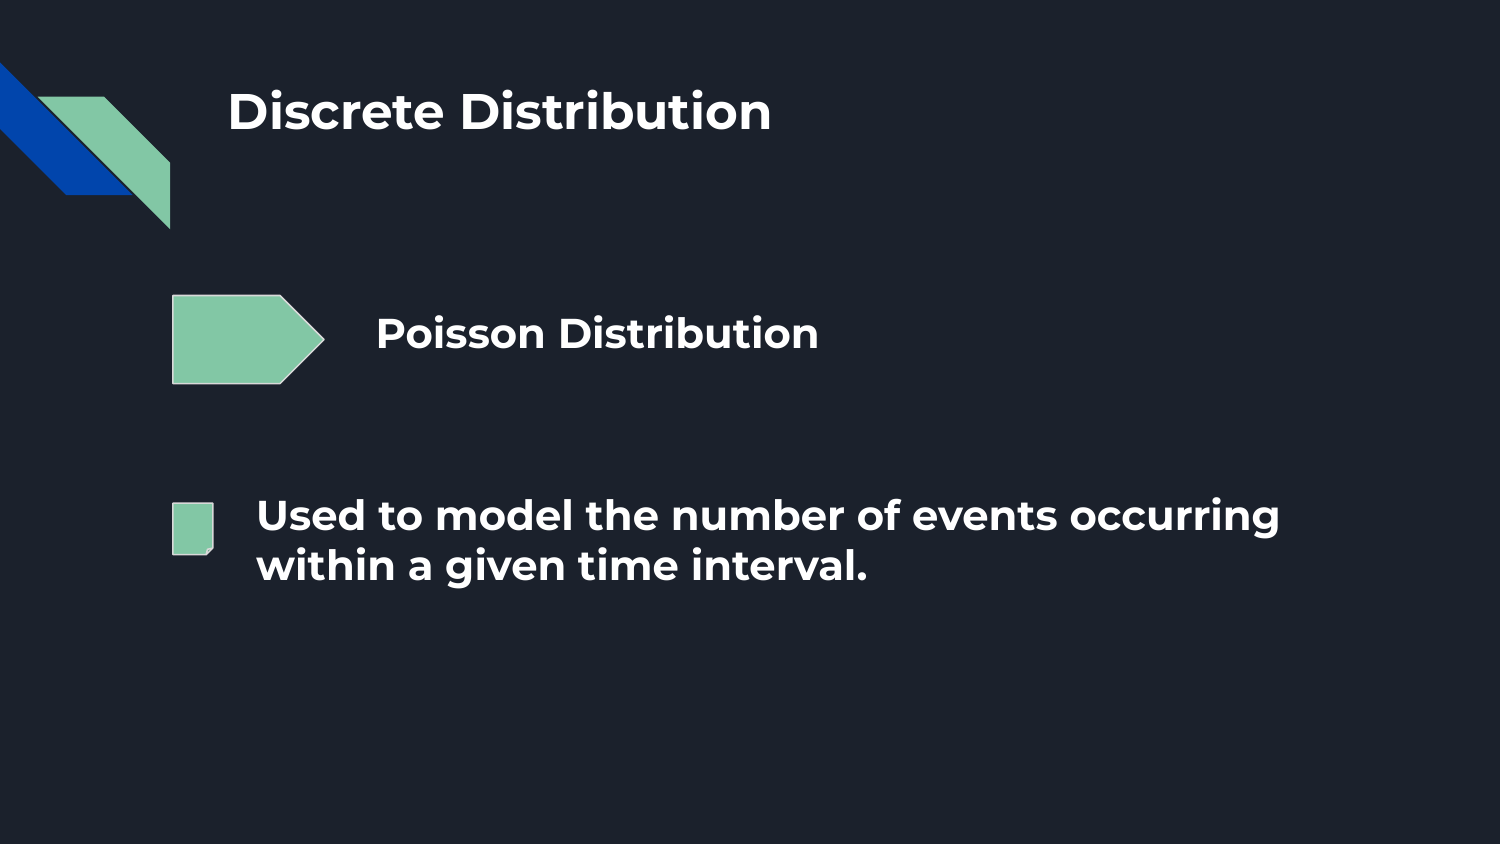

# Discrete Distribution

Poisson Distribution

Used to model the number of events occurring within a given time interval.